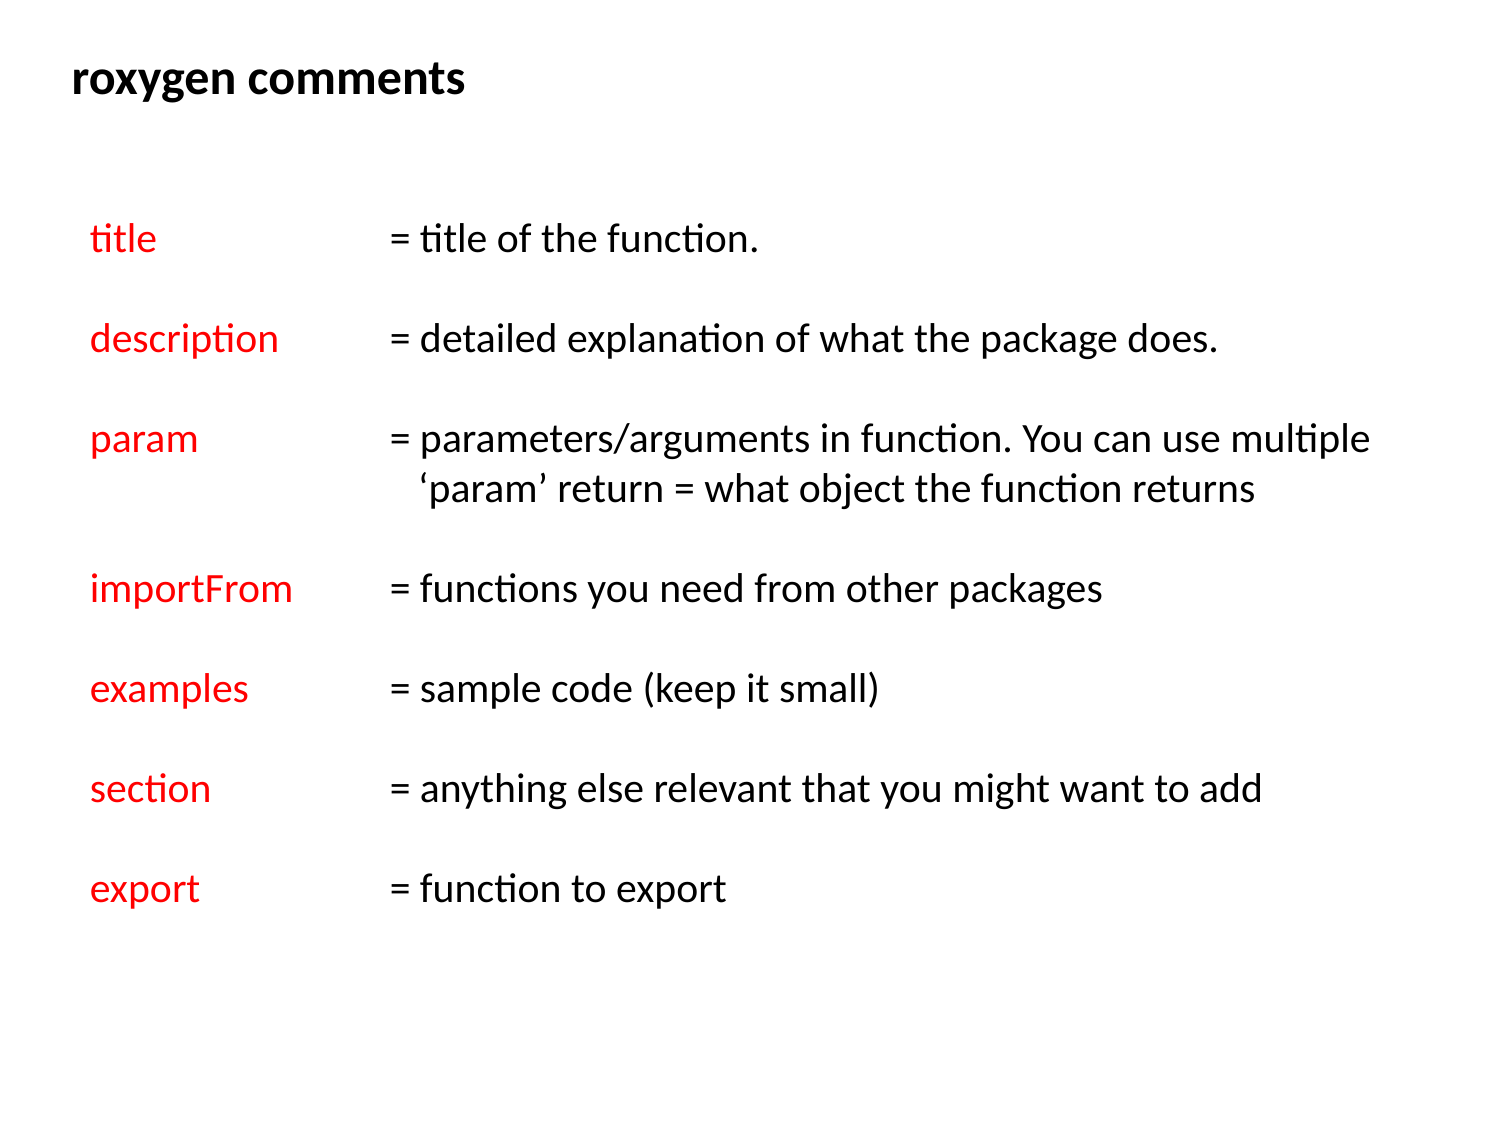

roxygen comments
title 		= title of the function.

description 	= detailed explanation of what the package does.

param 		= parameters/arguments in function. You can use multiple 		   ‘param’ return = what object the function returns

importFrom 	= functions you need from other packages

examples 	= sample code (keep it small)

section		= anything else relevant that you might want to add

export 		= function to export